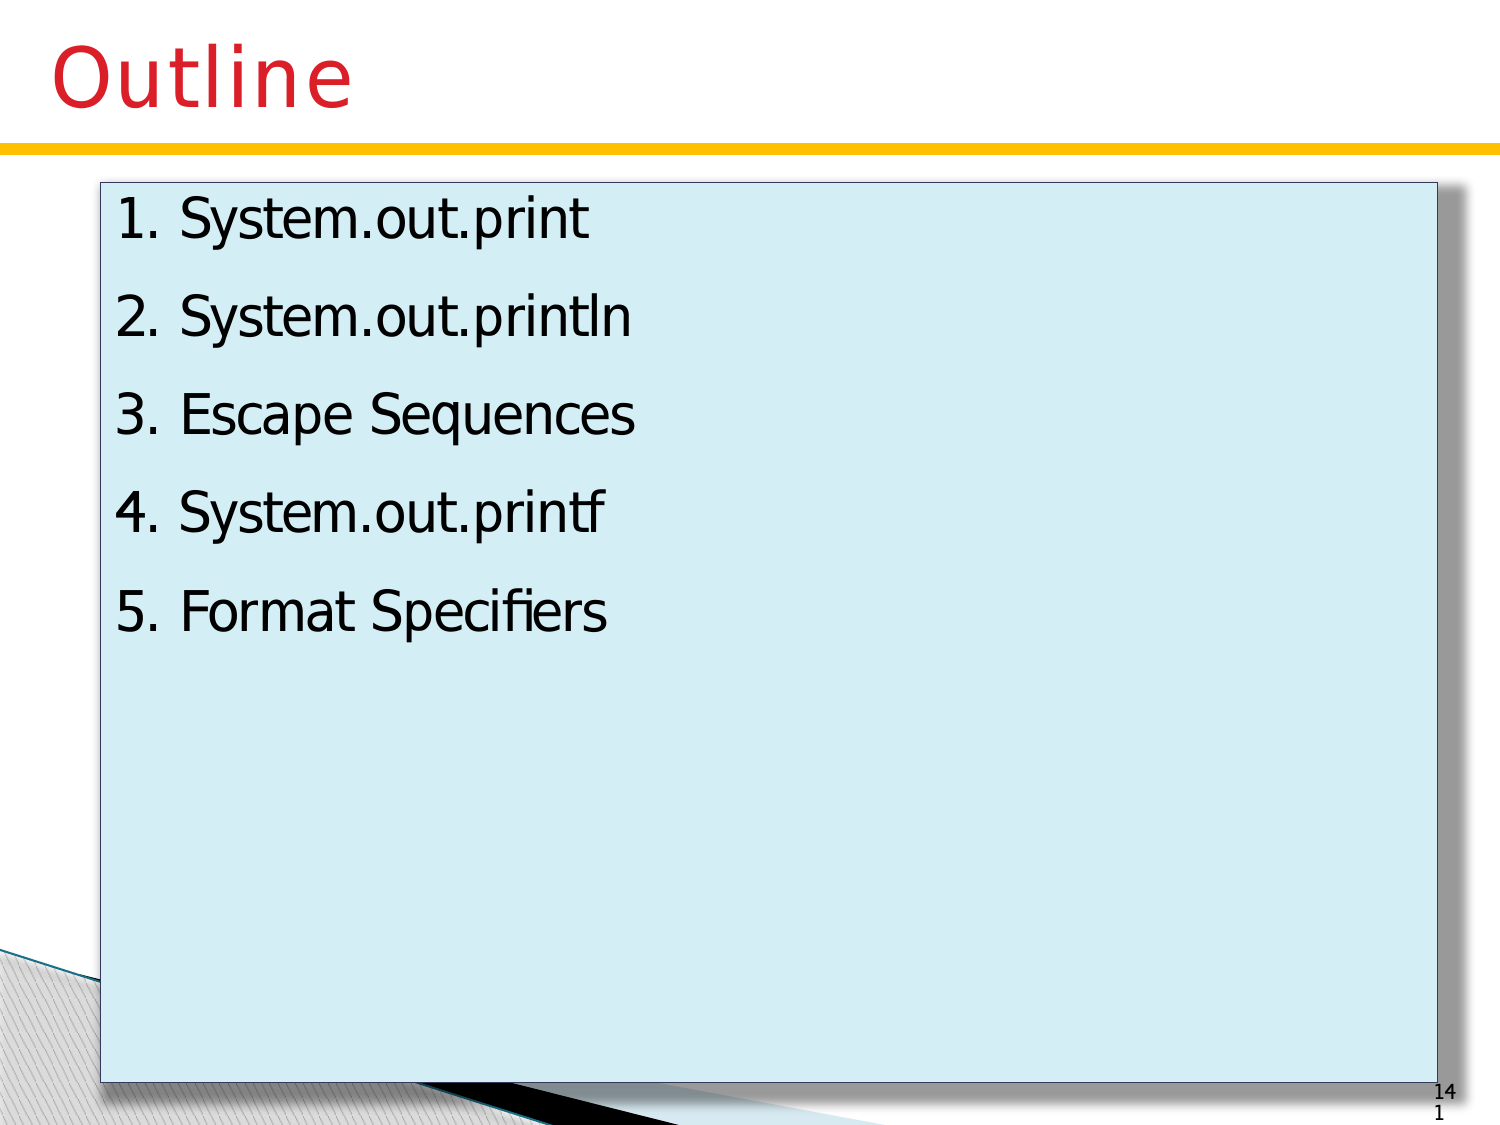

# Outline
1. System.out.print
2. System.out.println
3. Escape Sequences
4. System.out.printf
5. Format Specifiers
141